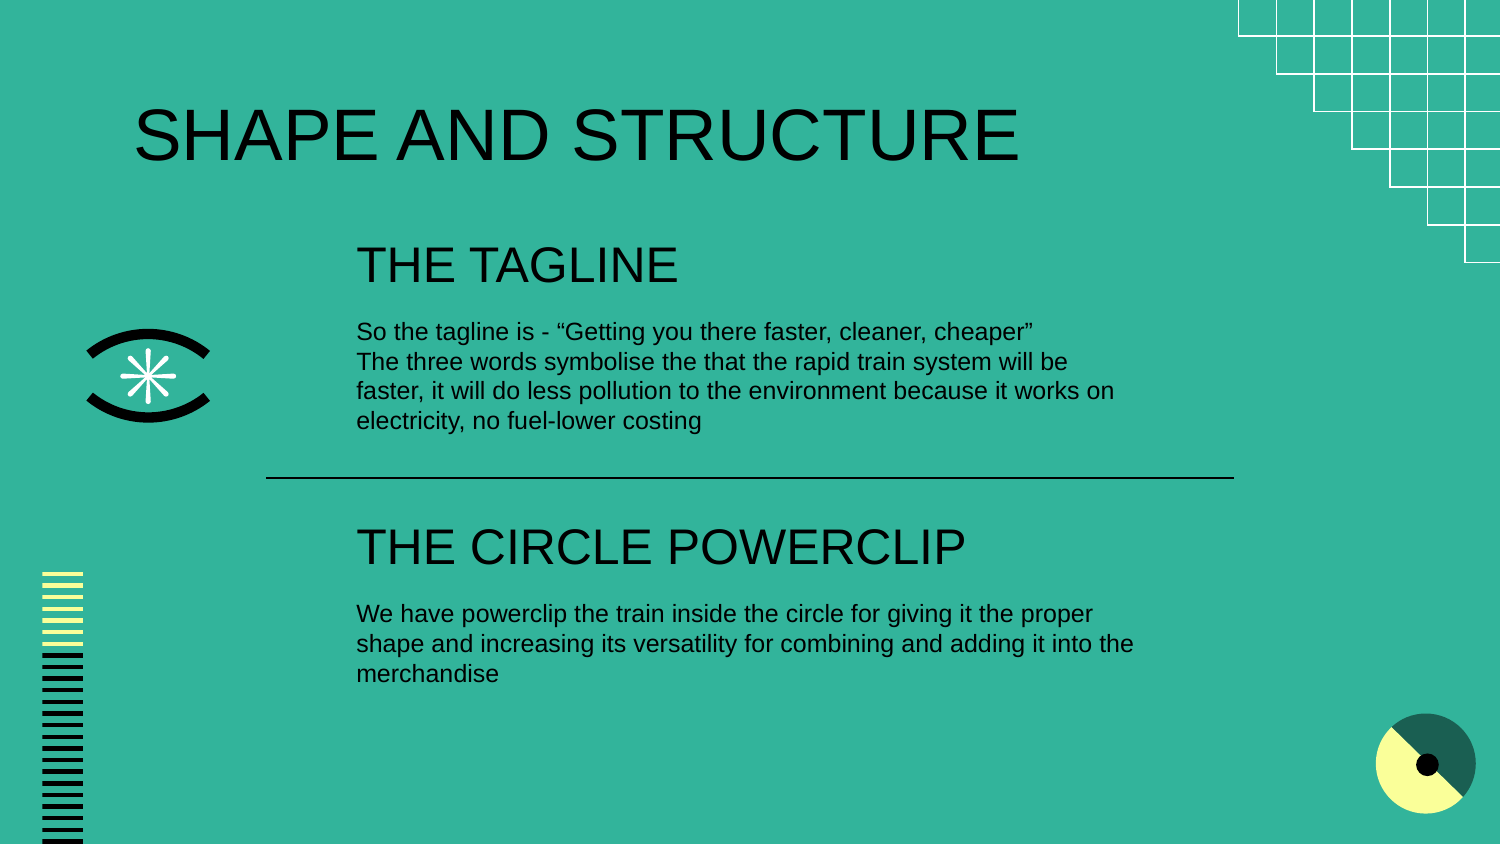

# SHAPE AND STRUCTURE
THE TAGLINE
So the tagline is - “Getting you there faster, cleaner, cheaper”
The three words symbolise the that the rapid train system will be faster, it will do less pollution to the environment because it works on electricity, no fuel-lower costing

THE CIRCLE POWERCLIP
We have powerclip the train inside the circle for giving it the proper shape and increasing its versatility for combining and adding it into the merchandise